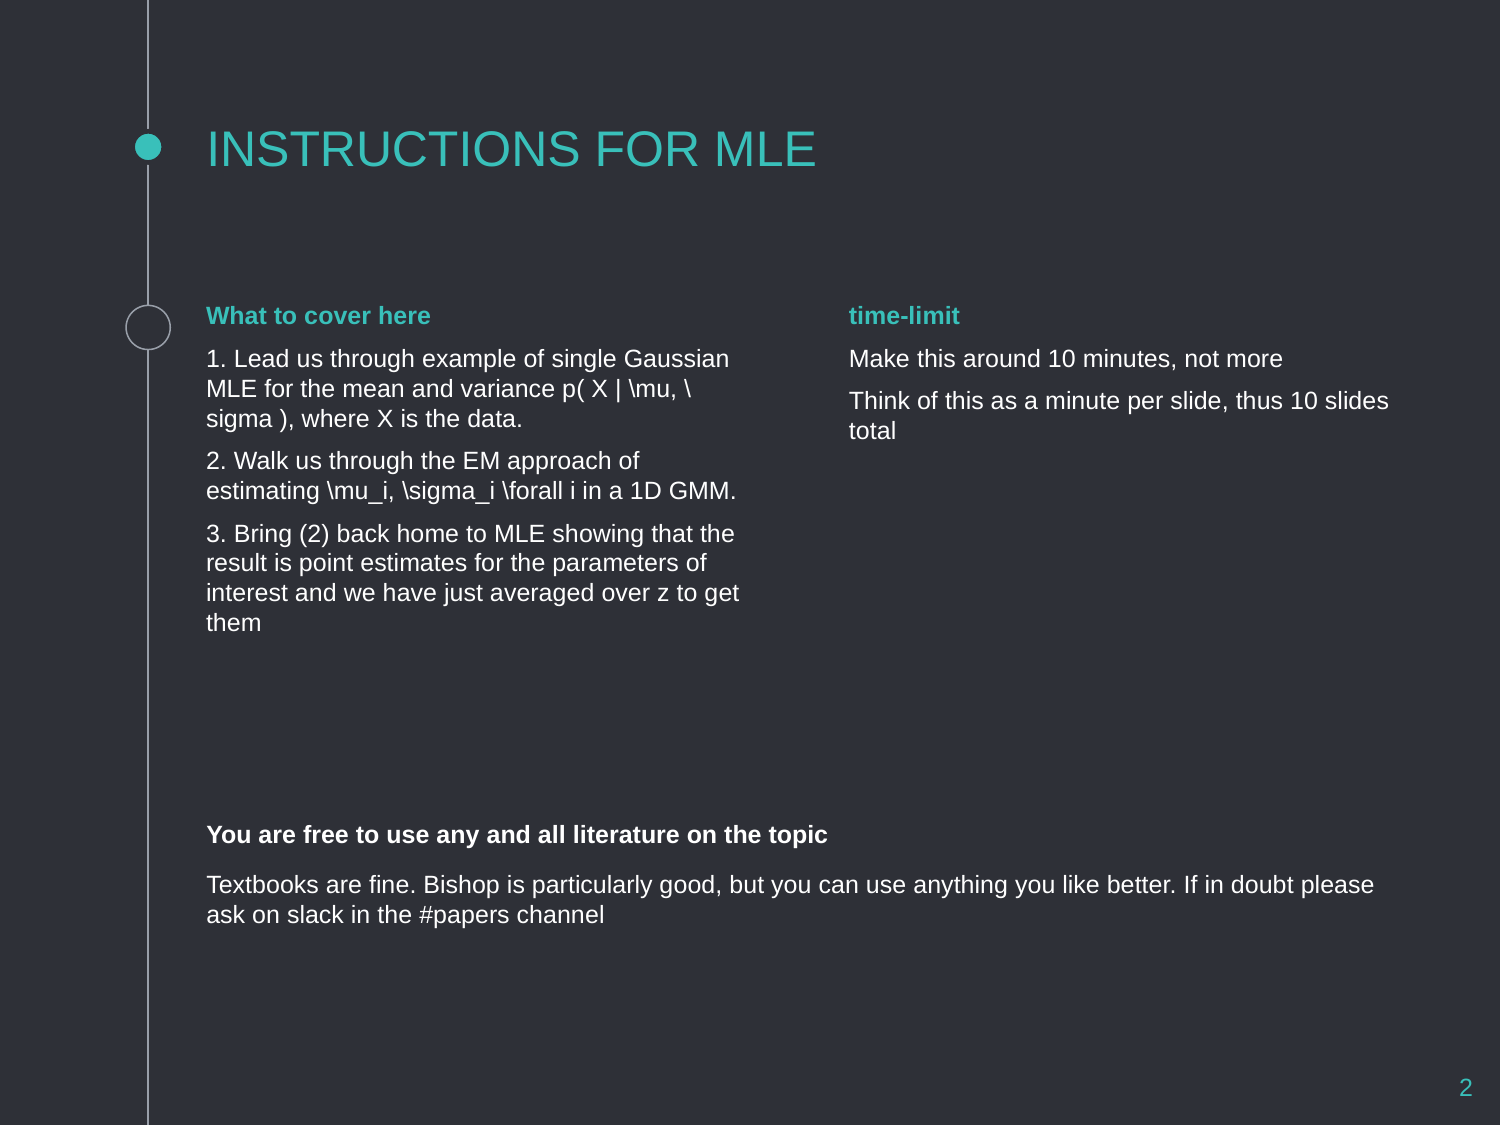

# INSTRUCTIONS FOR MLE
What to cover here
1. Lead us through example of single Gaussian MLE for the mean and variance p( X | \mu, \sigma ), where X is the data.
2. Walk us through the EM approach of estimating \mu_i, \sigma_i \forall i in a 1D GMM.
3. Bring (2) back home to MLE showing that the result is point estimates for the parameters of interest and we have just averaged over z to get them

time-limit
Make this around 10 minutes, not more
Think of this as a minute per slide, thus 10 slides total
You are free to use any and all literature on the topic
Textbooks are fine. Bishop is particularly good, but you can use anything you like better. If in doubt please ask on slack in the #papers channel
2